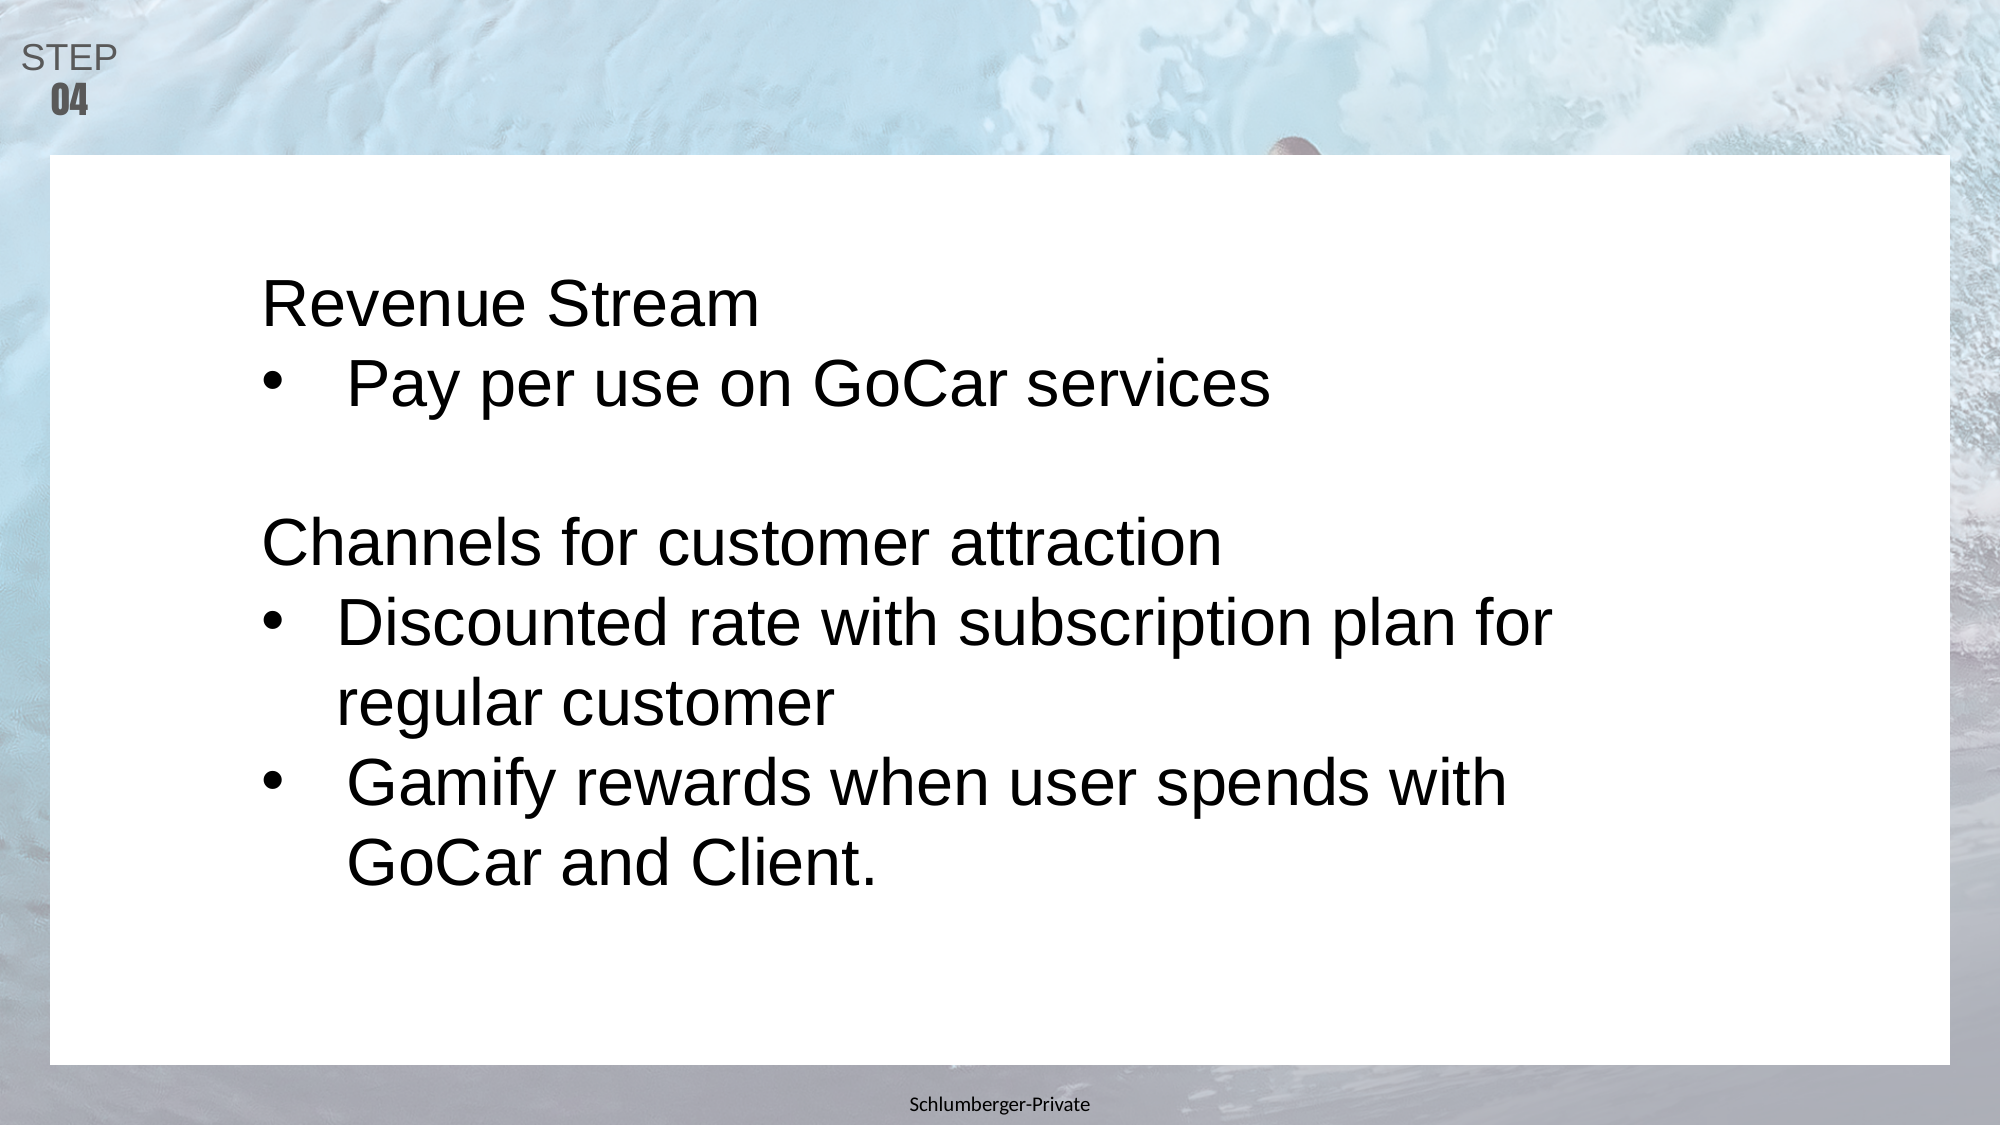

#

Revenue Stream
Pay per use on GoCar services

Channels for customer attraction
Discounted rate with subscription plan for regular customer
Gamify rewards when user spends with GoCar and Client.